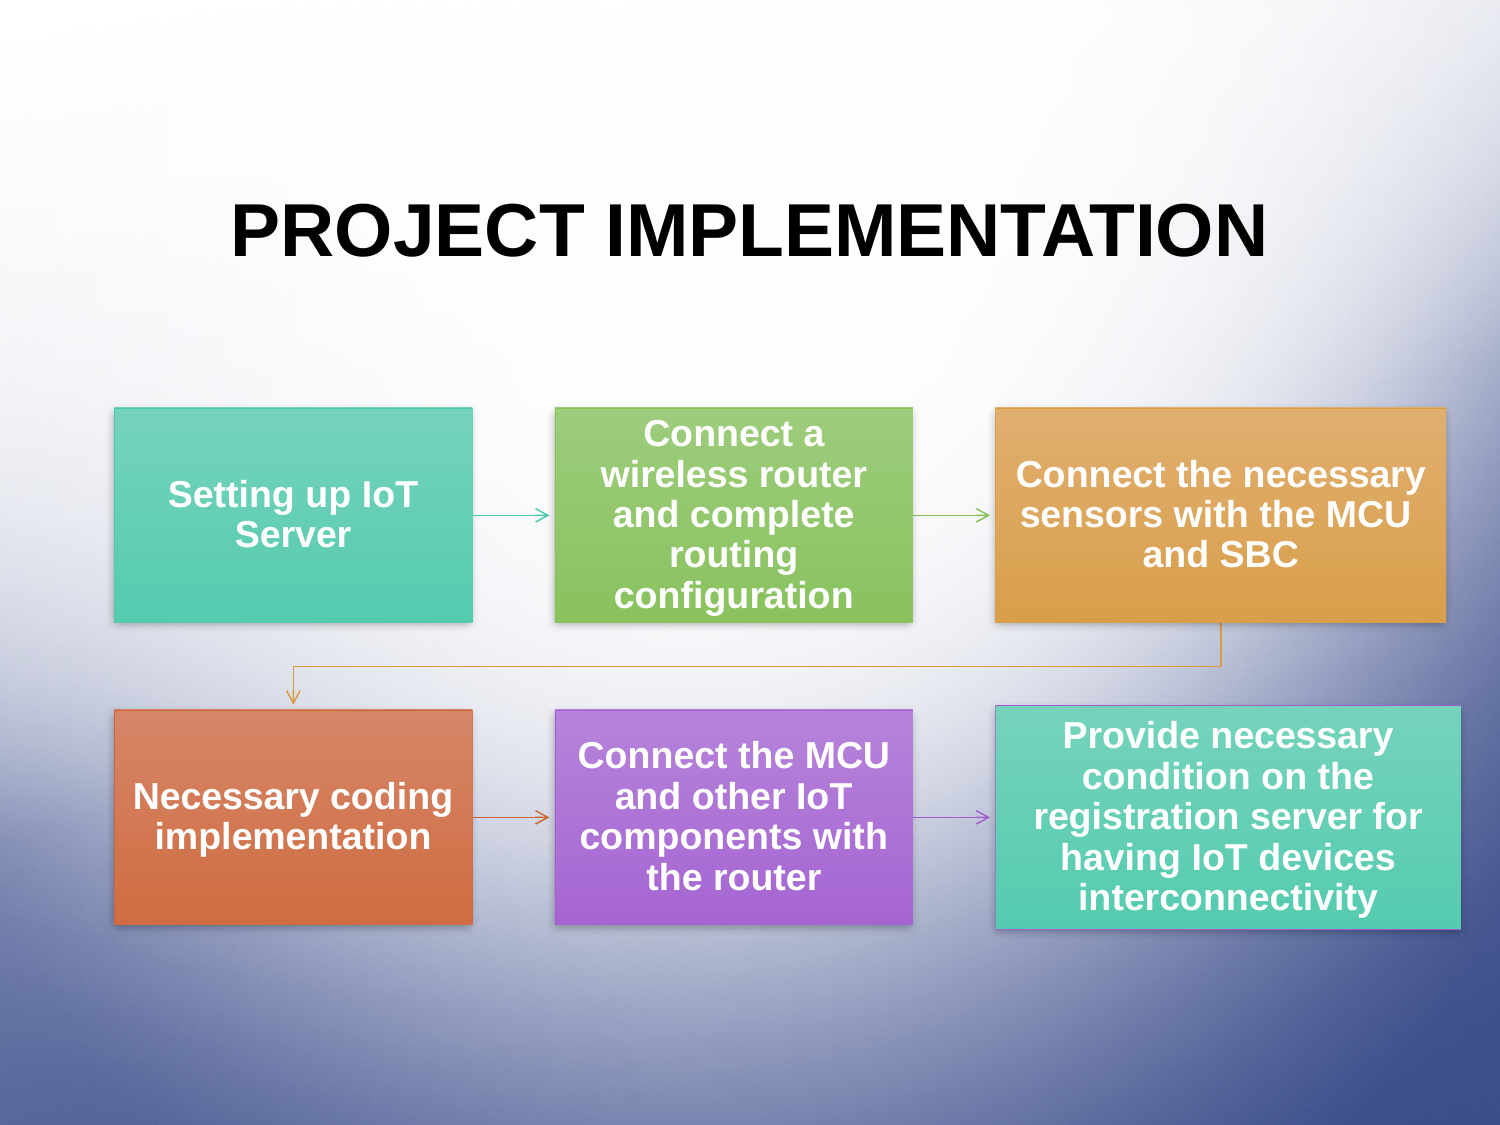

# Project Implementation

Setting up IoT Server

Connect a wireless router and complete routing configuration

Connect the necessary sensors with the MCU  and SBC

Necessary coding implementation

Connect the MCU and other IoT components with the router
Provide necessary condition on the registration server for having IoT devices interconnectivity